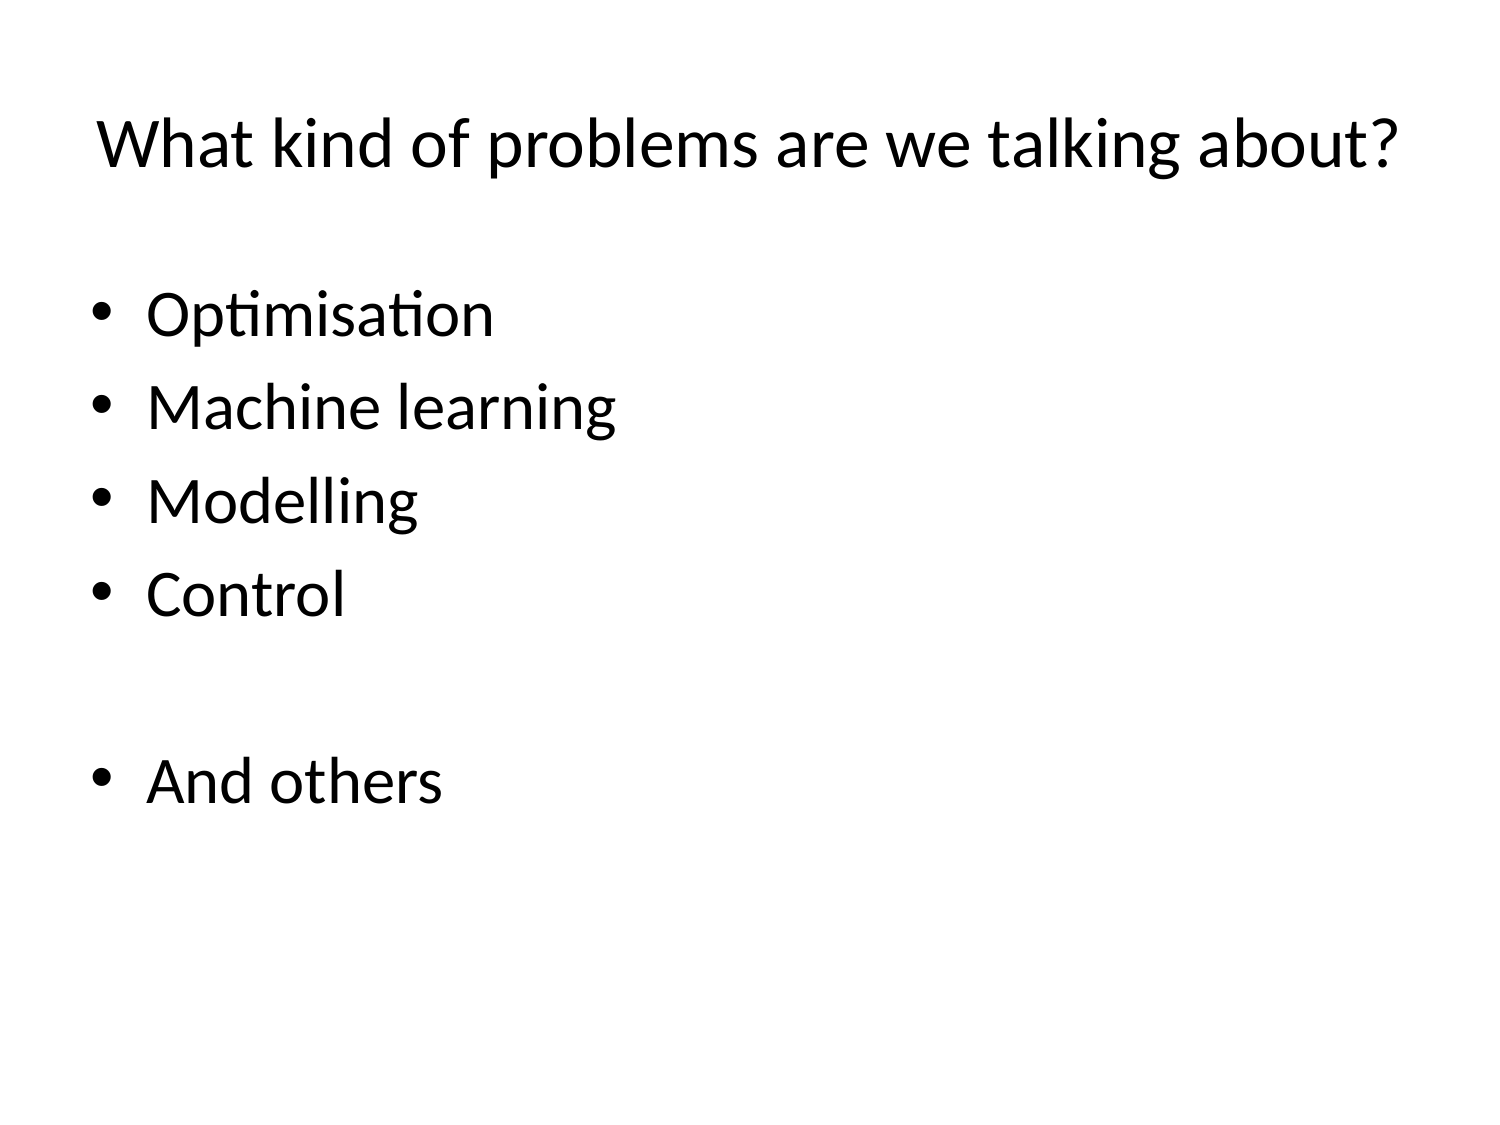

# What kind of problems are we talking about?
Optimisation
Machine learning
Modelling
Control

And others